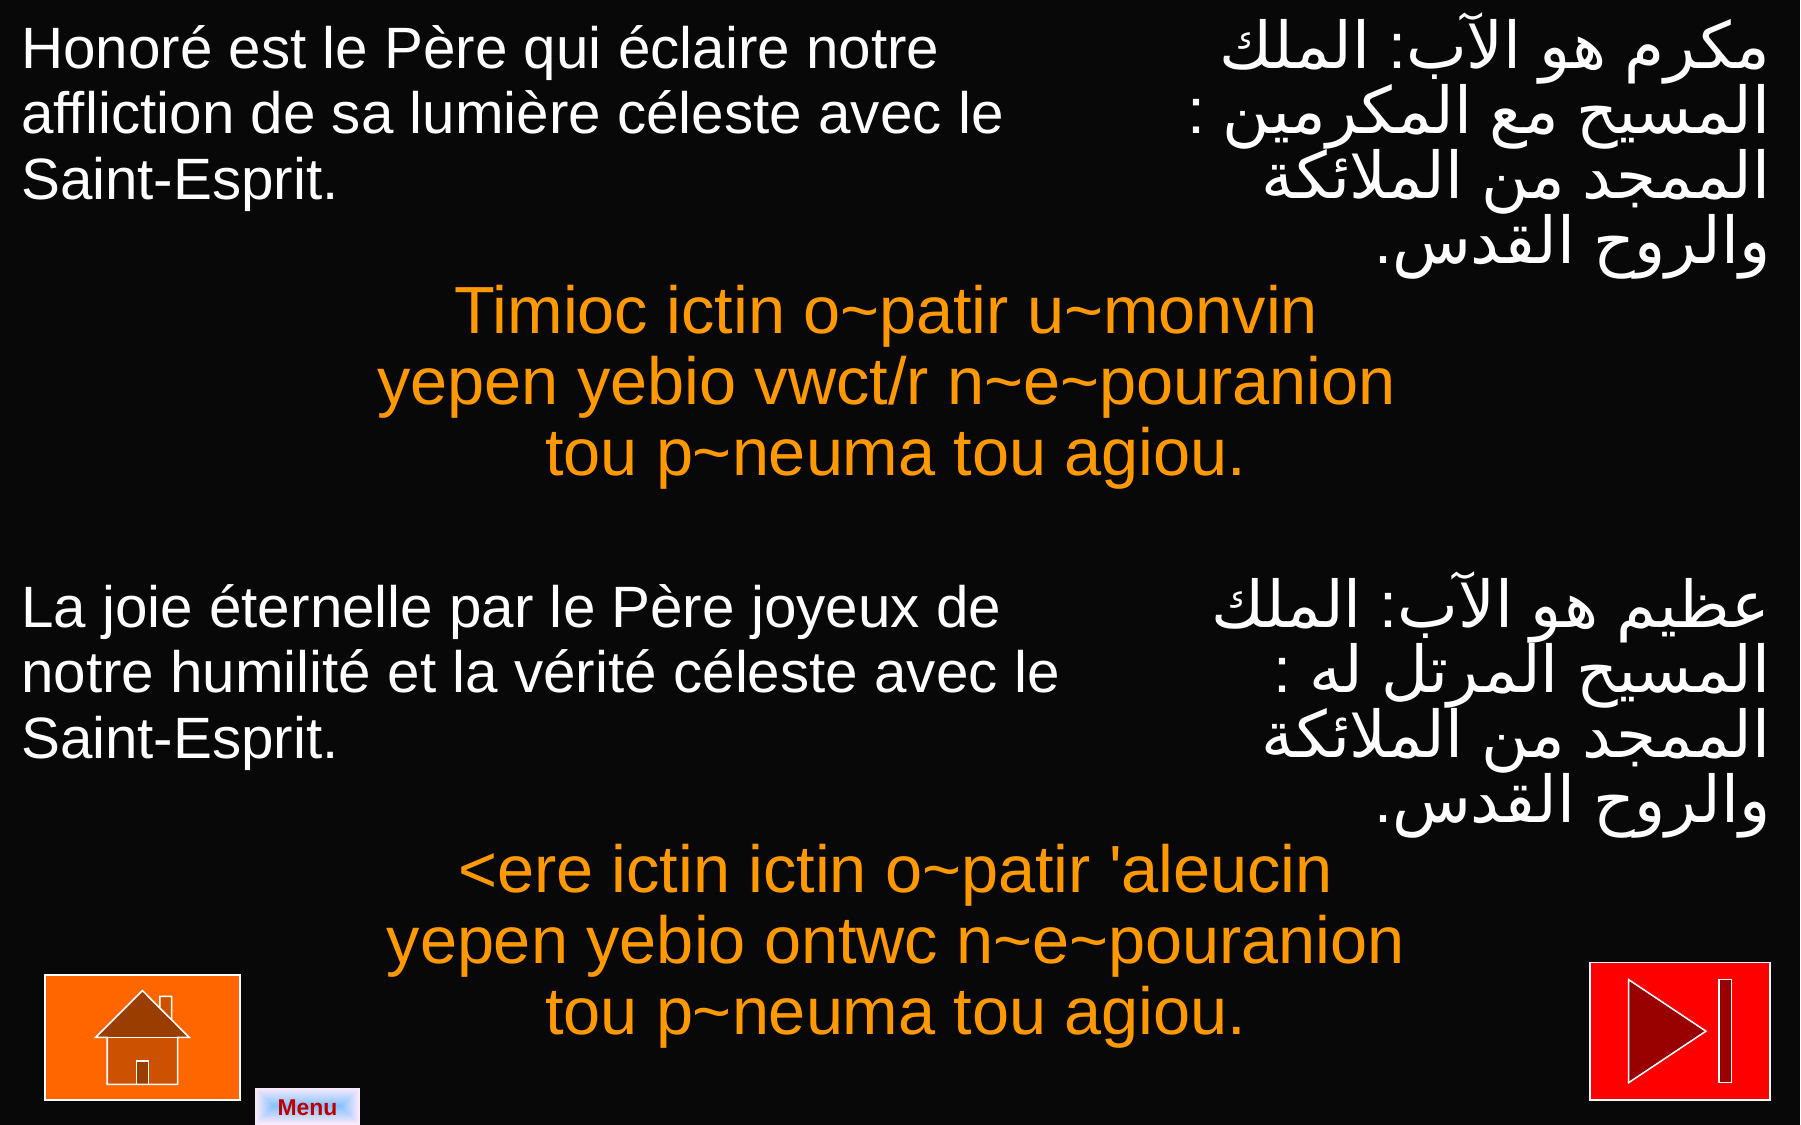

| Honoré est le Père qui éclaire notre affliction de sa lumière céleste avec le Saint-Esprit. | مكرم هو الآب: الملك المسيح مع المكرمين : الممجد من الملائكة والروح القدس. |
| --- | --- |
| Timioc ictin o~patir u~monvin yepen yebio vwct/r n~e~pouranion tou p~neuma tou agiou. |  |
| La joie éternelle par le Père joyeux de notre humilité et la vérité céleste avec le Saint-Esprit. | عظيم هو الآب: الملك المسيح المرتل له : الممجد من الملائكة والروح القدس. |
| --- | --- |
| <ere ictin ictin o~patir 'aleucin yepen yebio ontwc n~e~pouranion tou p~neuma tou agiou. |  |

Menu